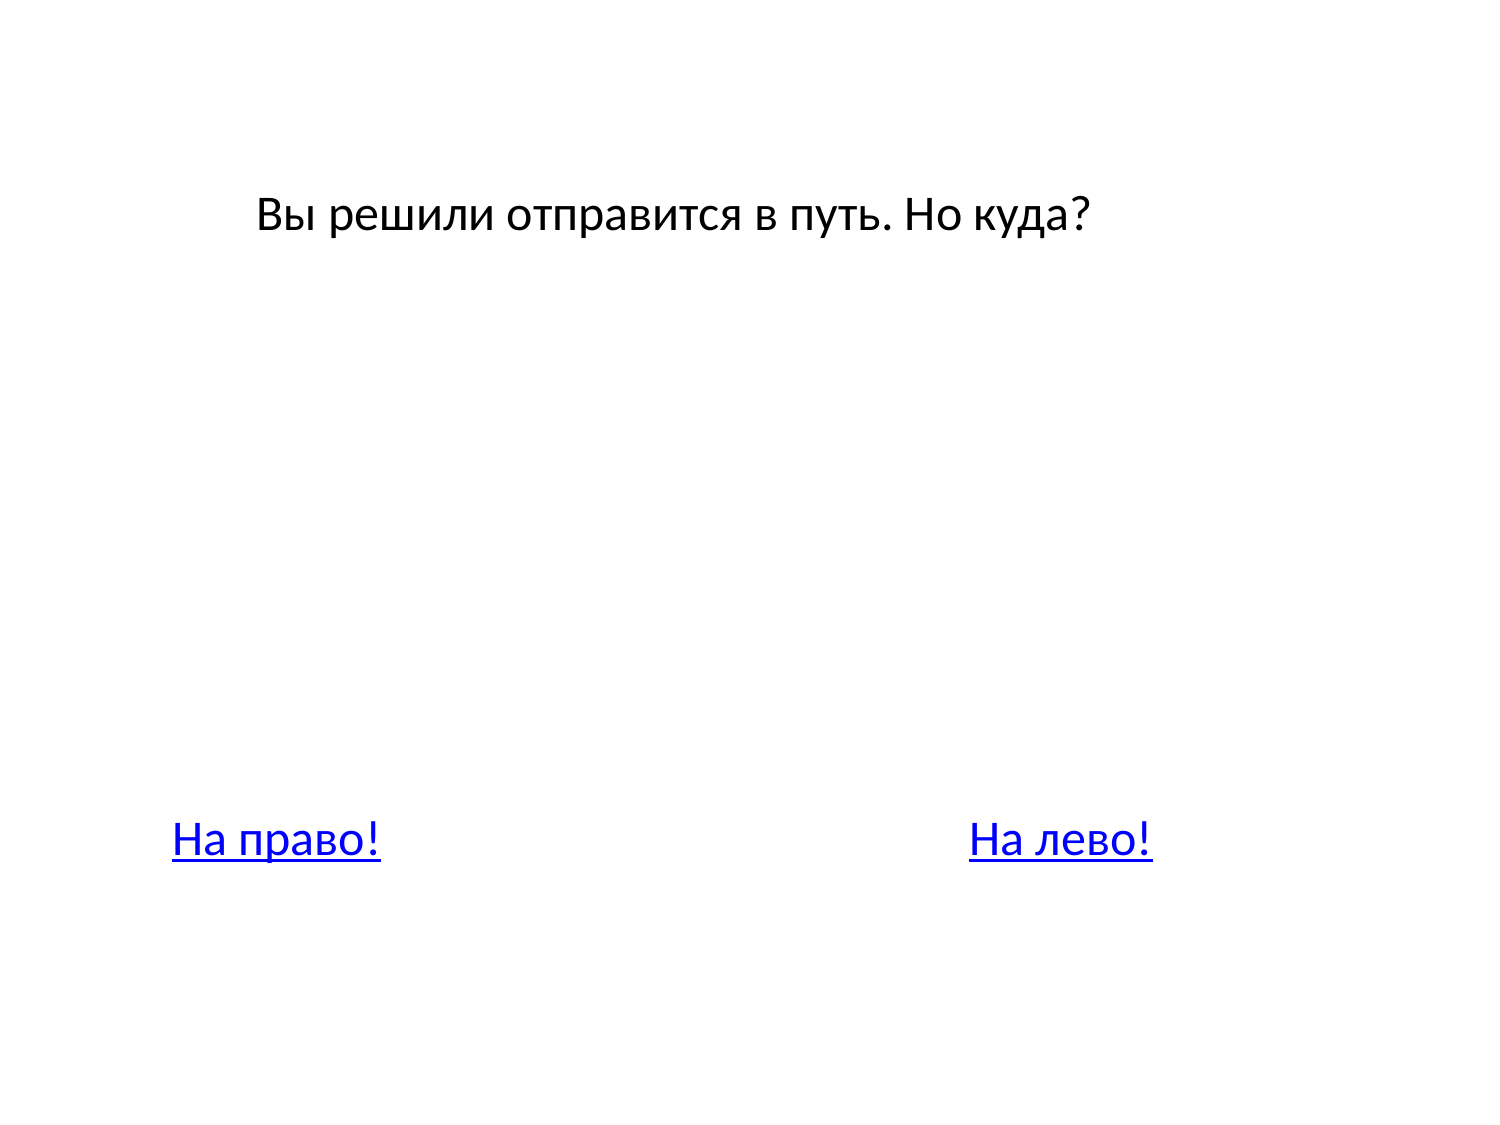

Вы решили отправится в путь. Но куда?
На право!
На лево!